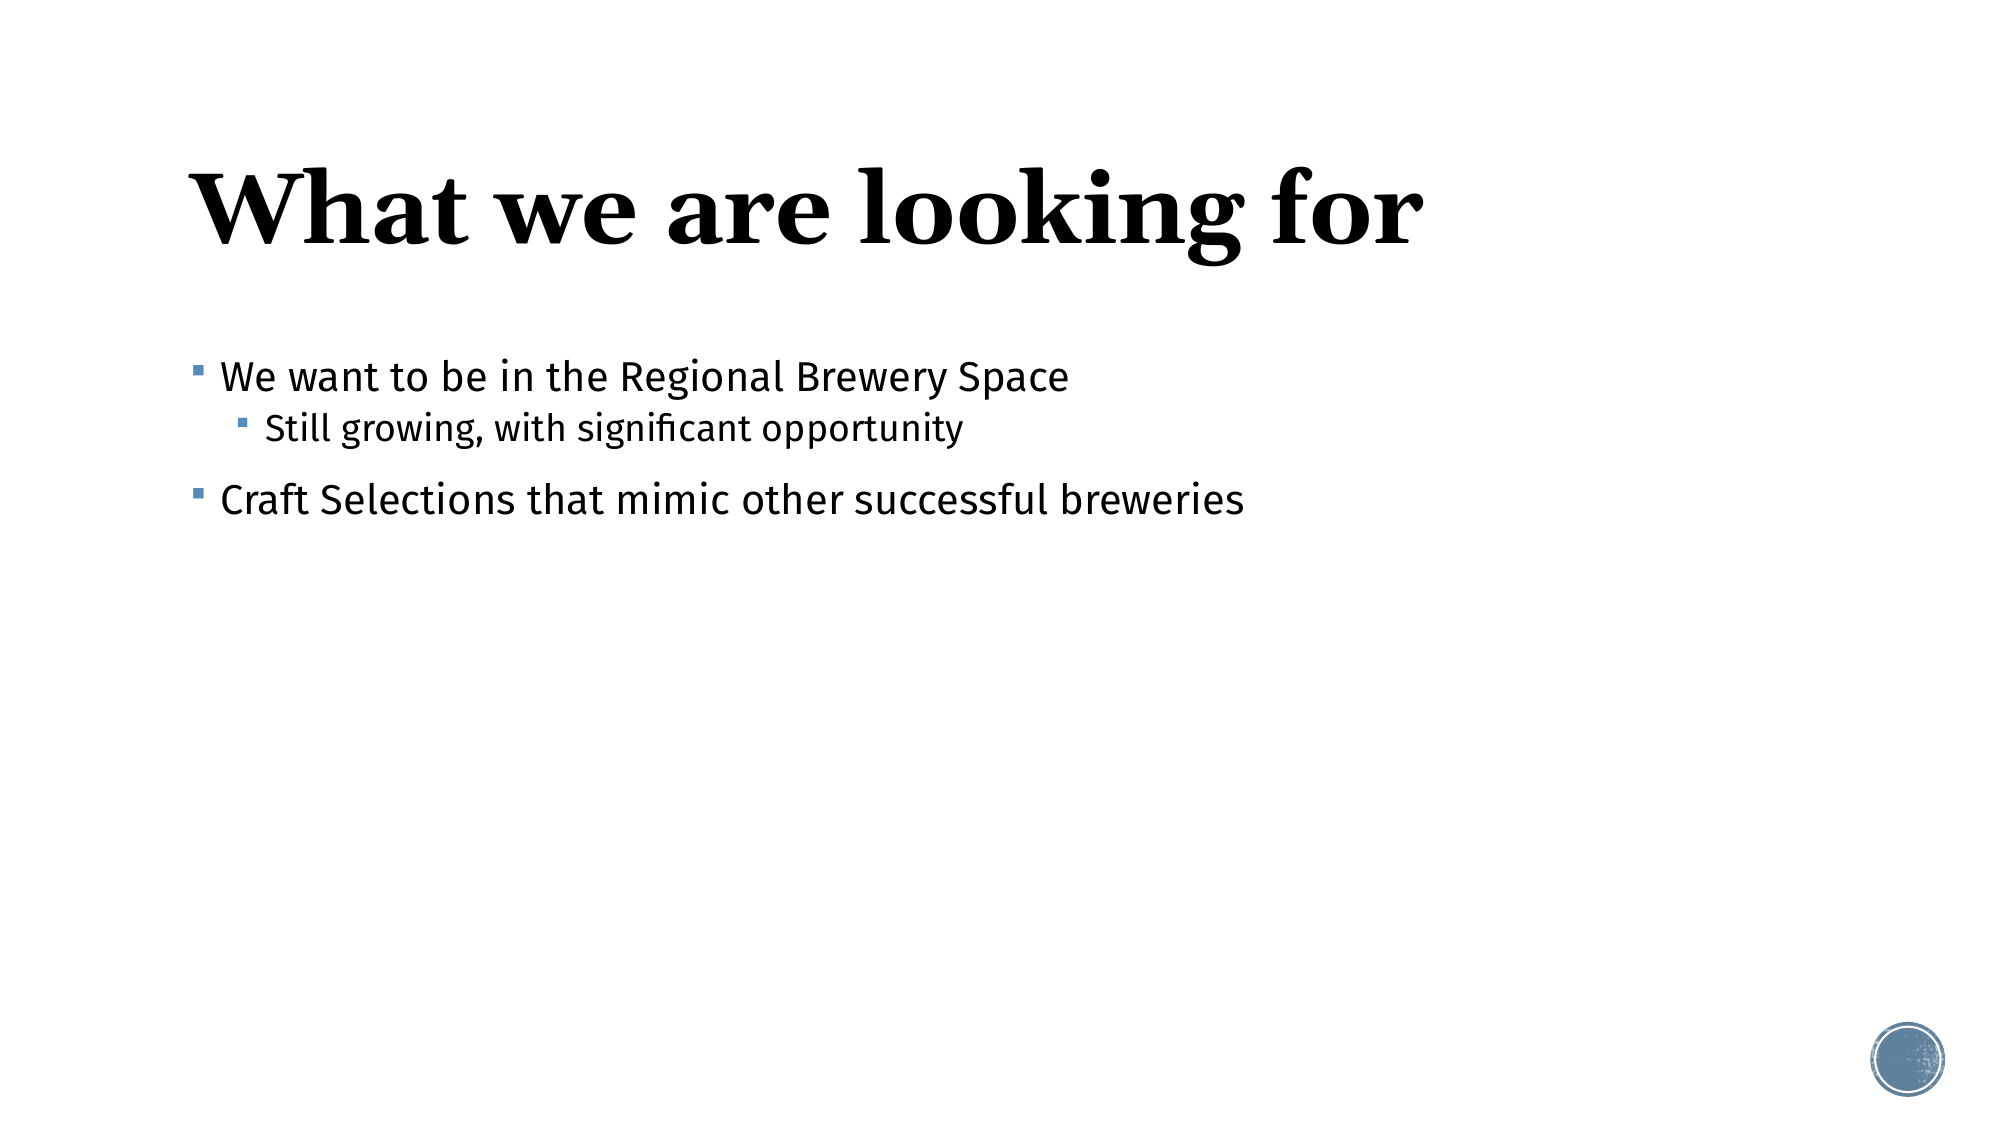

# What we are looking for
We want to be in the Regional Brewery Space
Still growing, with significant opportunity
Craft Selections that mimic other successful breweries